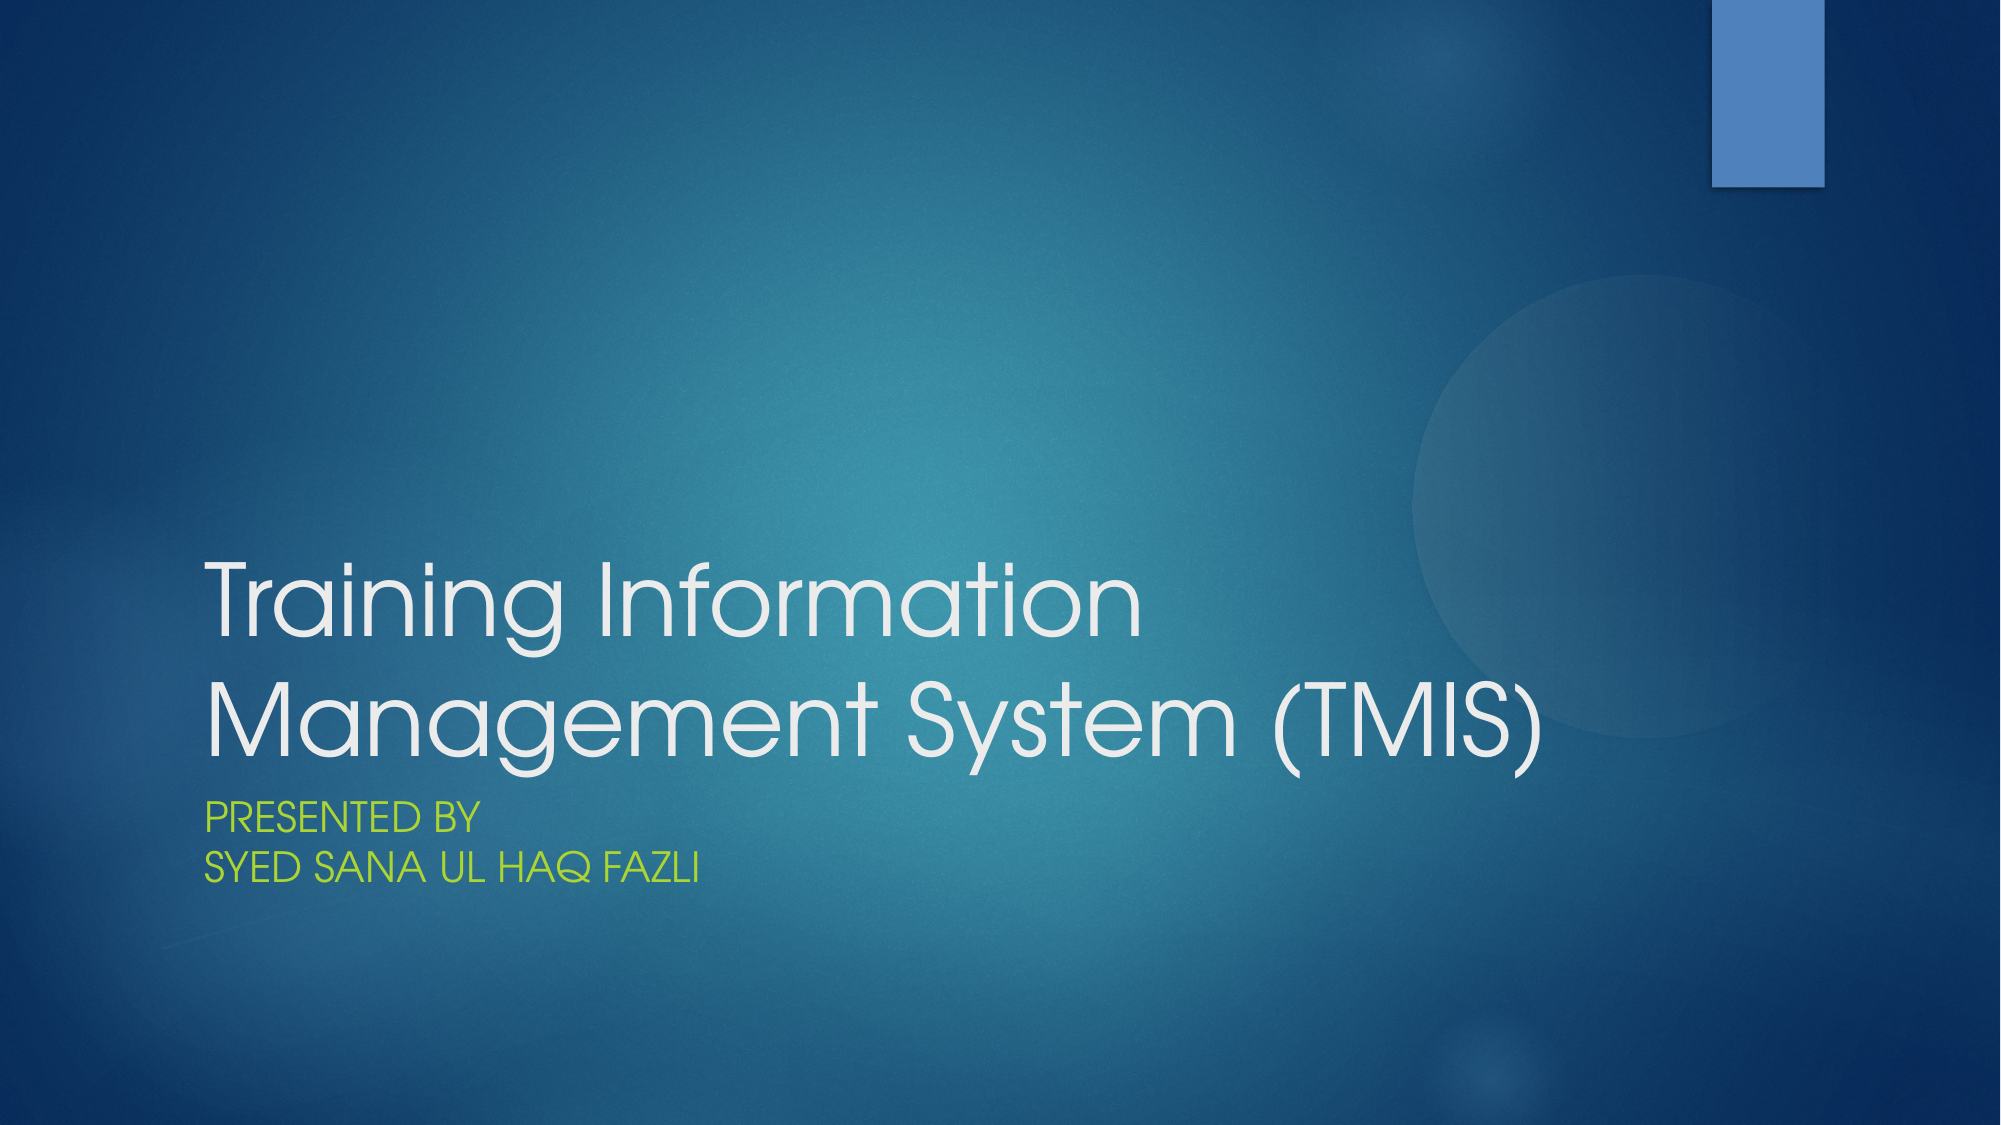

Training Information Management System (TMIS)
Presented by
Syed sana ul haq fazli